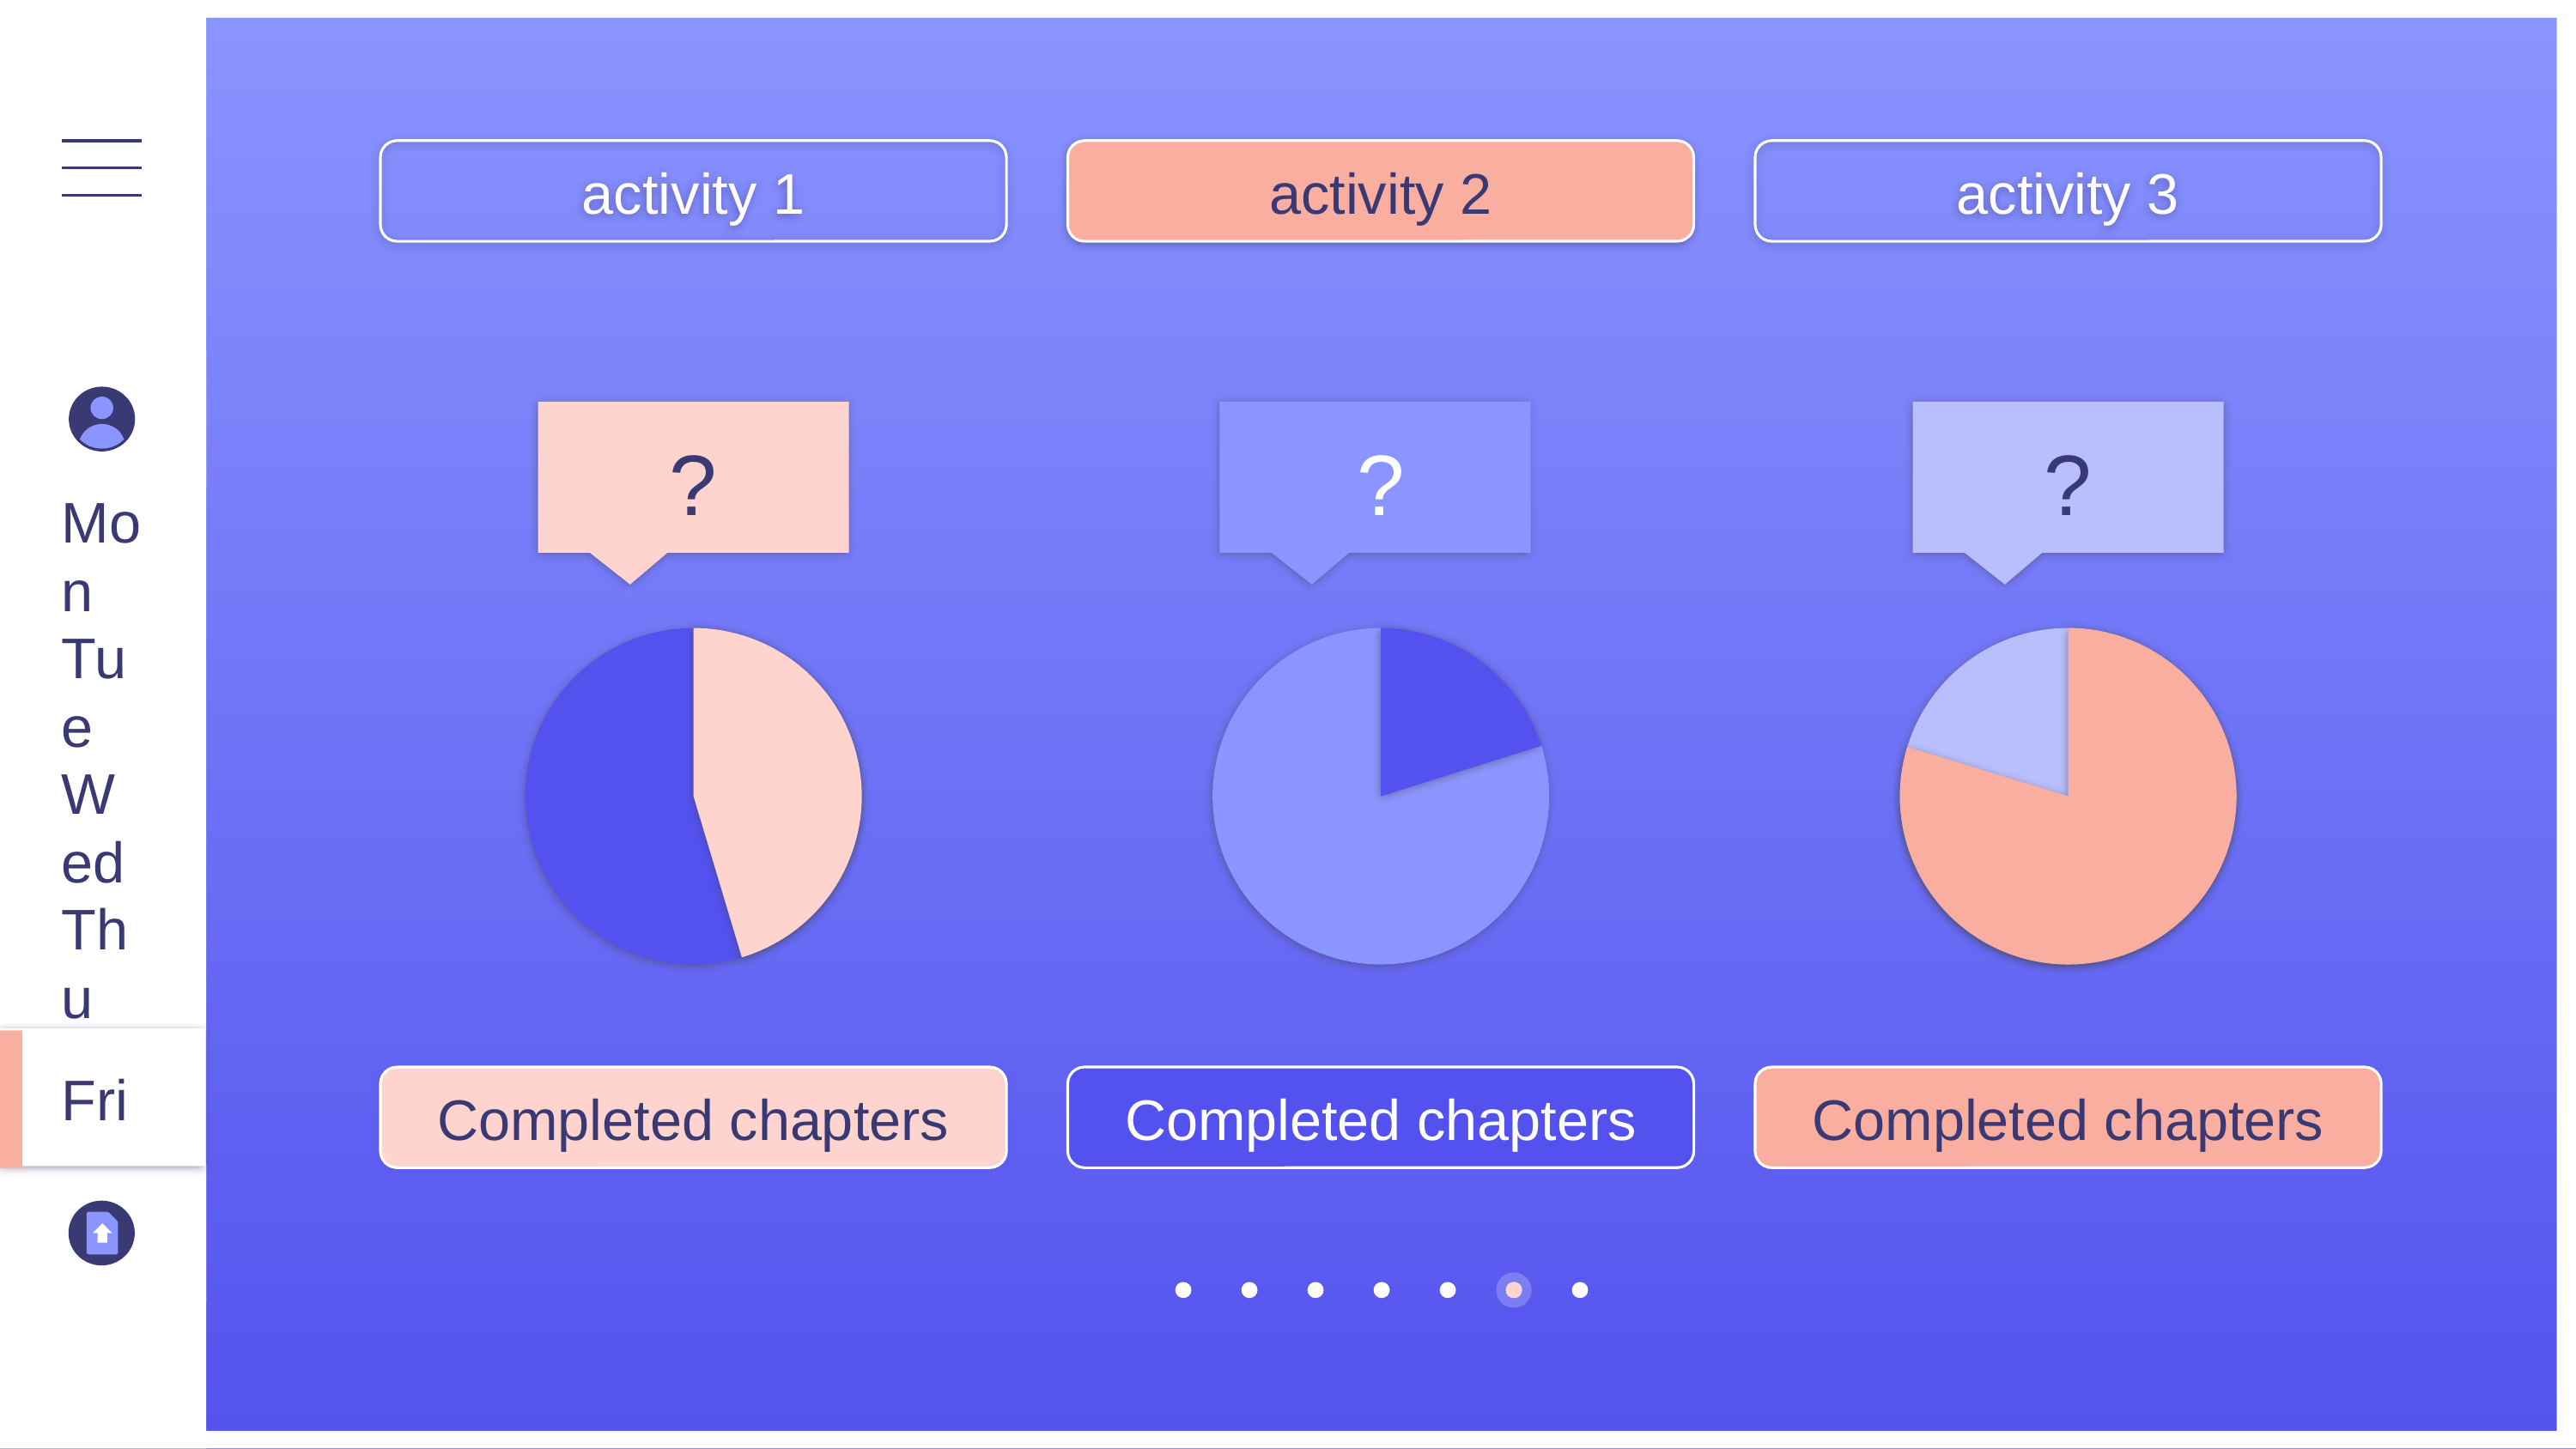

activity 1
activity 2
activity 3

?
?
?

Mon

Tue

Wed

Thu

Completed chapters
Completed chapters
Completed chapters
Fri